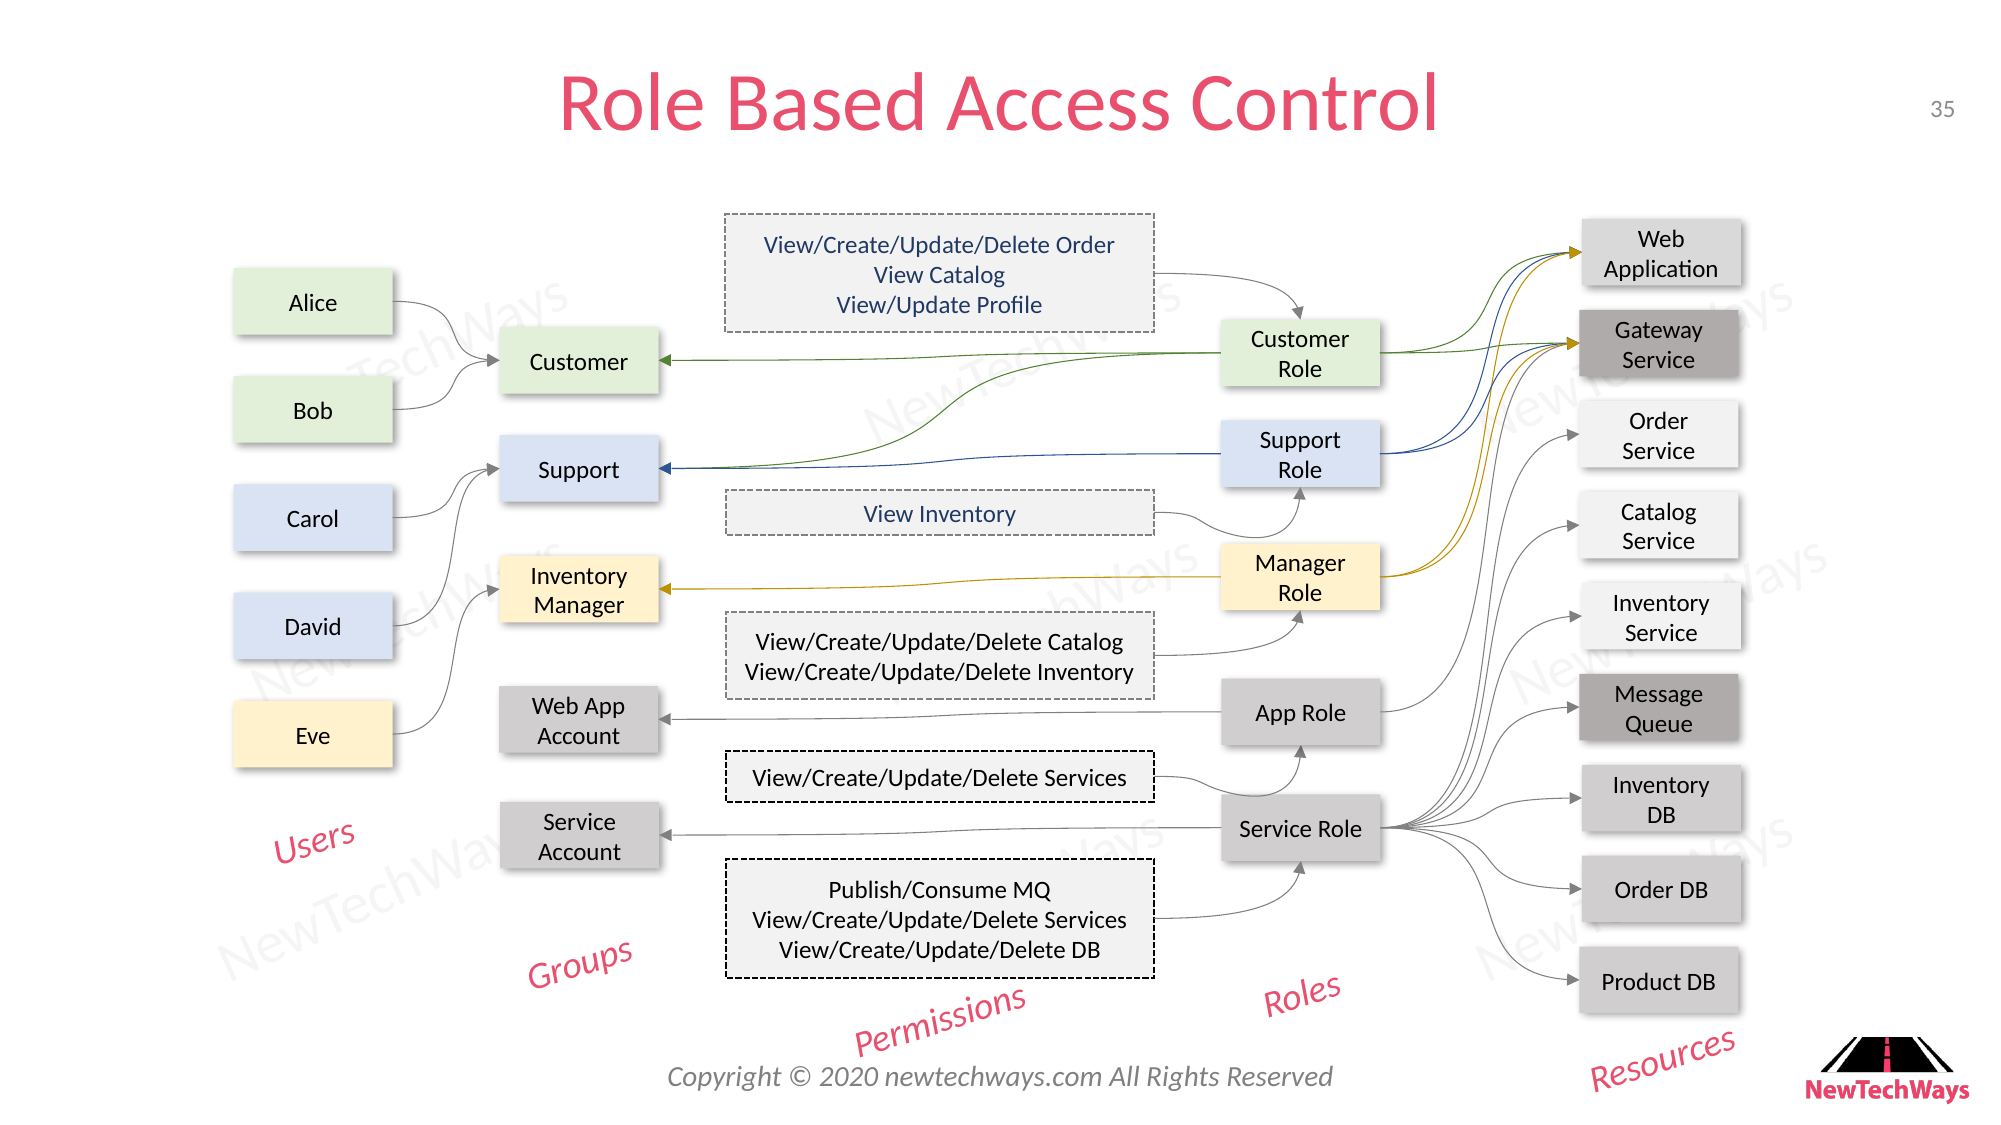

# Role Based Access Control
35
View/Create/Update/Delete Order
View Catalog
View/Update Profile
Web
Application
Alice
Gateway Service
Customer Role
Customer
Bob
Order Service
Support Role
Support
Carol
View Inventory
Catalog Service
Manager Role
Inventory
Manager
Inventory Service
David
View/Create/Update/Delete Catalog
View/Create/Update/Delete Inventory
Message Queue
App Role
Web App Account
Eve
View/Create/Update/Delete Services
Inventory DB
Service Role
Service Account
Users
Order DB
Publish/Consume MQ
View/Create/Update/Delete Services
View/Create/Update/Delete DB
Groups
Product DB
Roles
Permissions
Resources